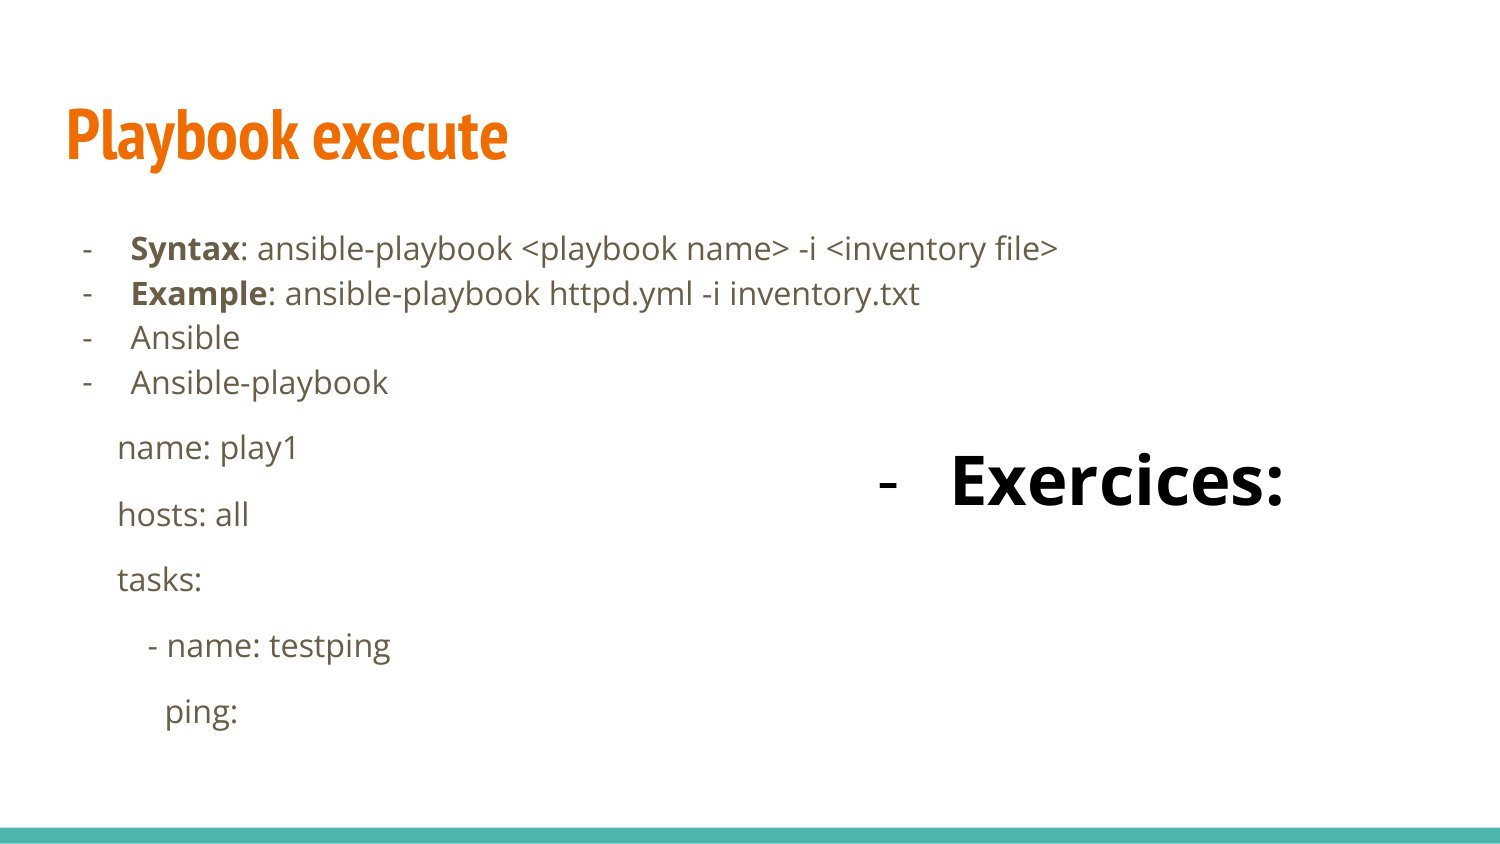

# Playbook execute
Syntax: ansible-playbook <playbook name> -i <inventory file>
Example: ansible-playbook httpd.yml -i inventory.txt
Ansible
Ansible-playbook
      name: play1
      hosts: all
      tasks:
  - name: testping
    ping:
Exercices: